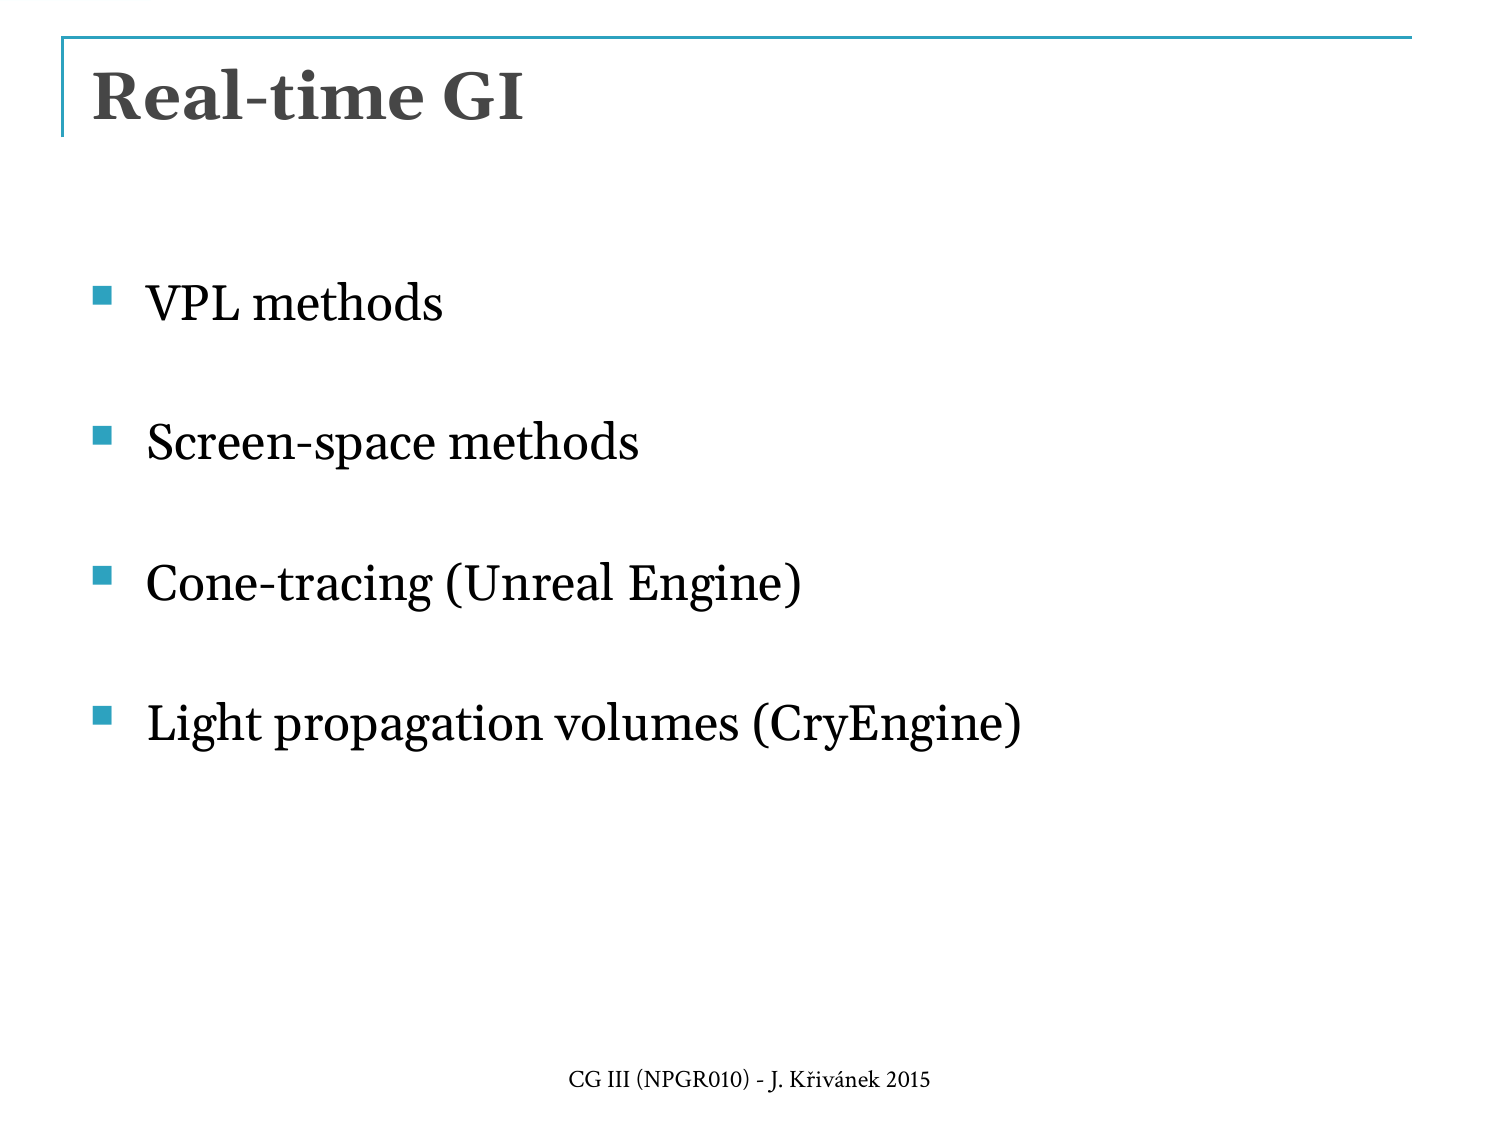

# Real-time GI
VPL methods

Screen-space methods

Cone-tracing (Unreal Engine)

Light propagation volumes (CryEngine)

CG III (NPGR010) - J. Křivánek 2015